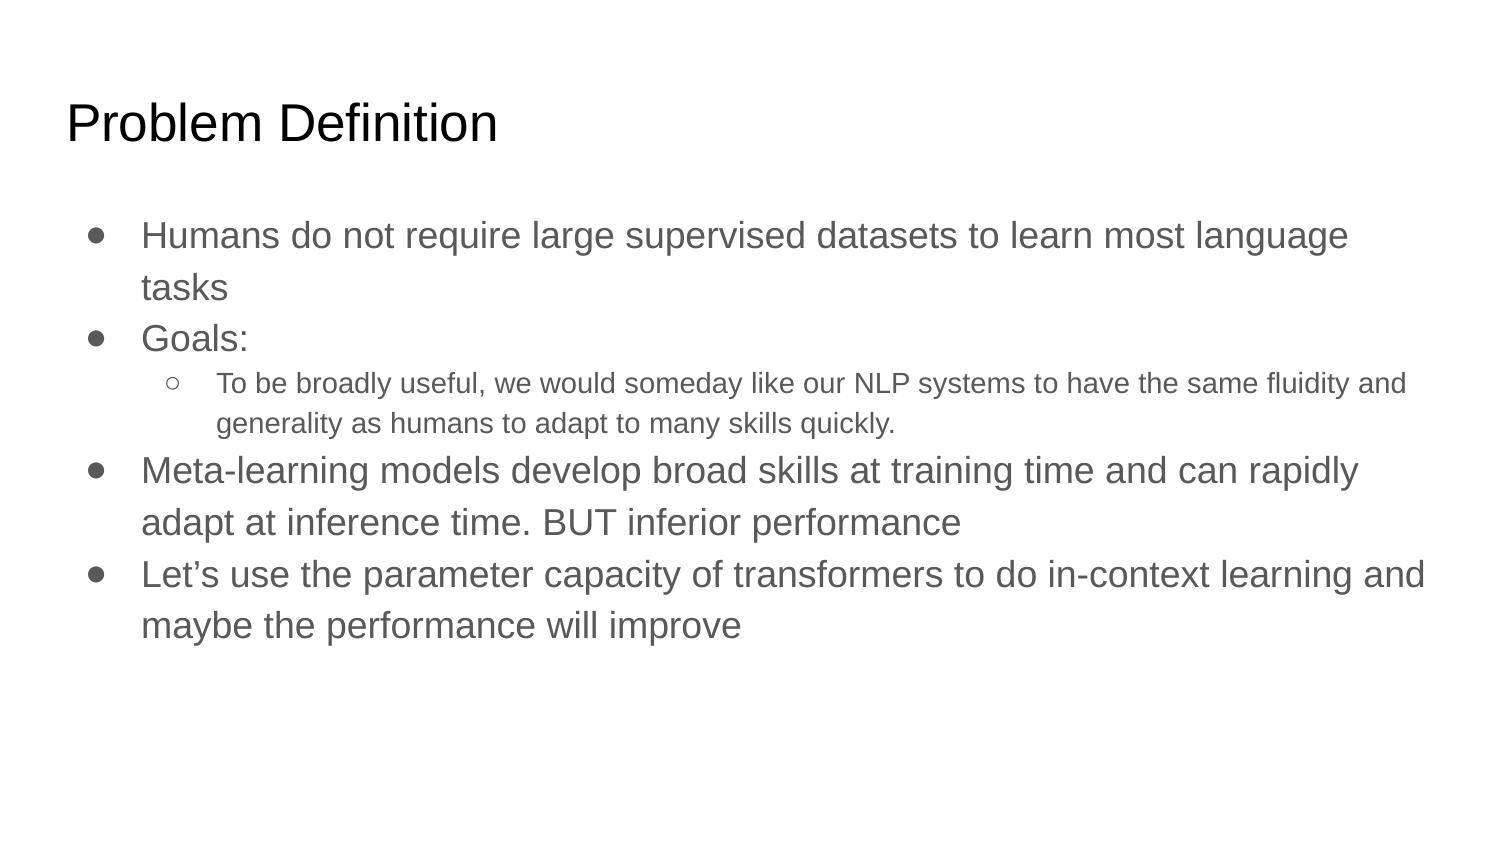

# Problem Definition
Humans do not require large supervised datasets to learn most language tasks
Goals:
To be broadly useful, we would someday like our NLP systems to have the same fluidity and generality as humans to adapt to many skills quickly.
Meta-learning models develop broad skills at training time and can rapidly adapt at inference time. BUT inferior performance
Let’s use the parameter capacity of transformers to do in-context learning and maybe the performance will improve